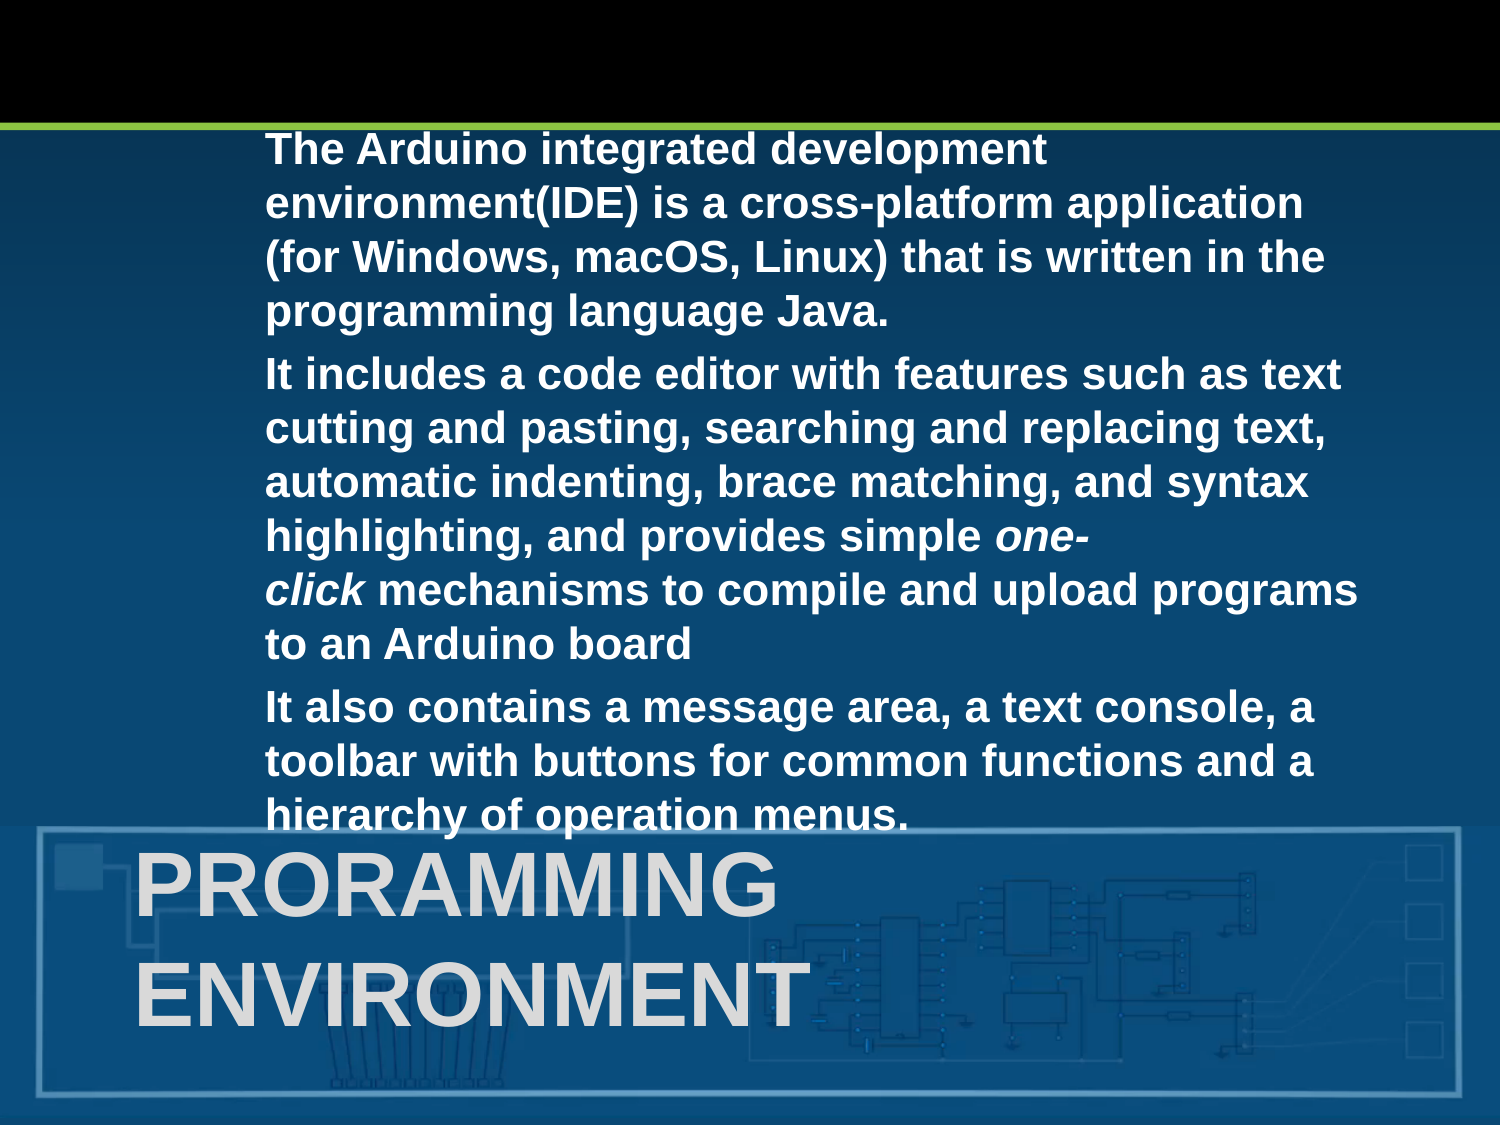

The Arduino integrated development environment(IDE) is a cross-platform application (for Windows, macOS, Linux) that is written in the programming language Java.
It includes a code editor with features such as text cutting and pasting, searching and replacing text, automatic indenting, brace matching, and syntax highlighting, and provides simple one-click mechanisms to compile and upload programs to an Arduino board
It also contains a message area, a text console, a toolbar with buttons for common functions and a hierarchy of operation menus.
# PRORAMMING ENVIRONMENT